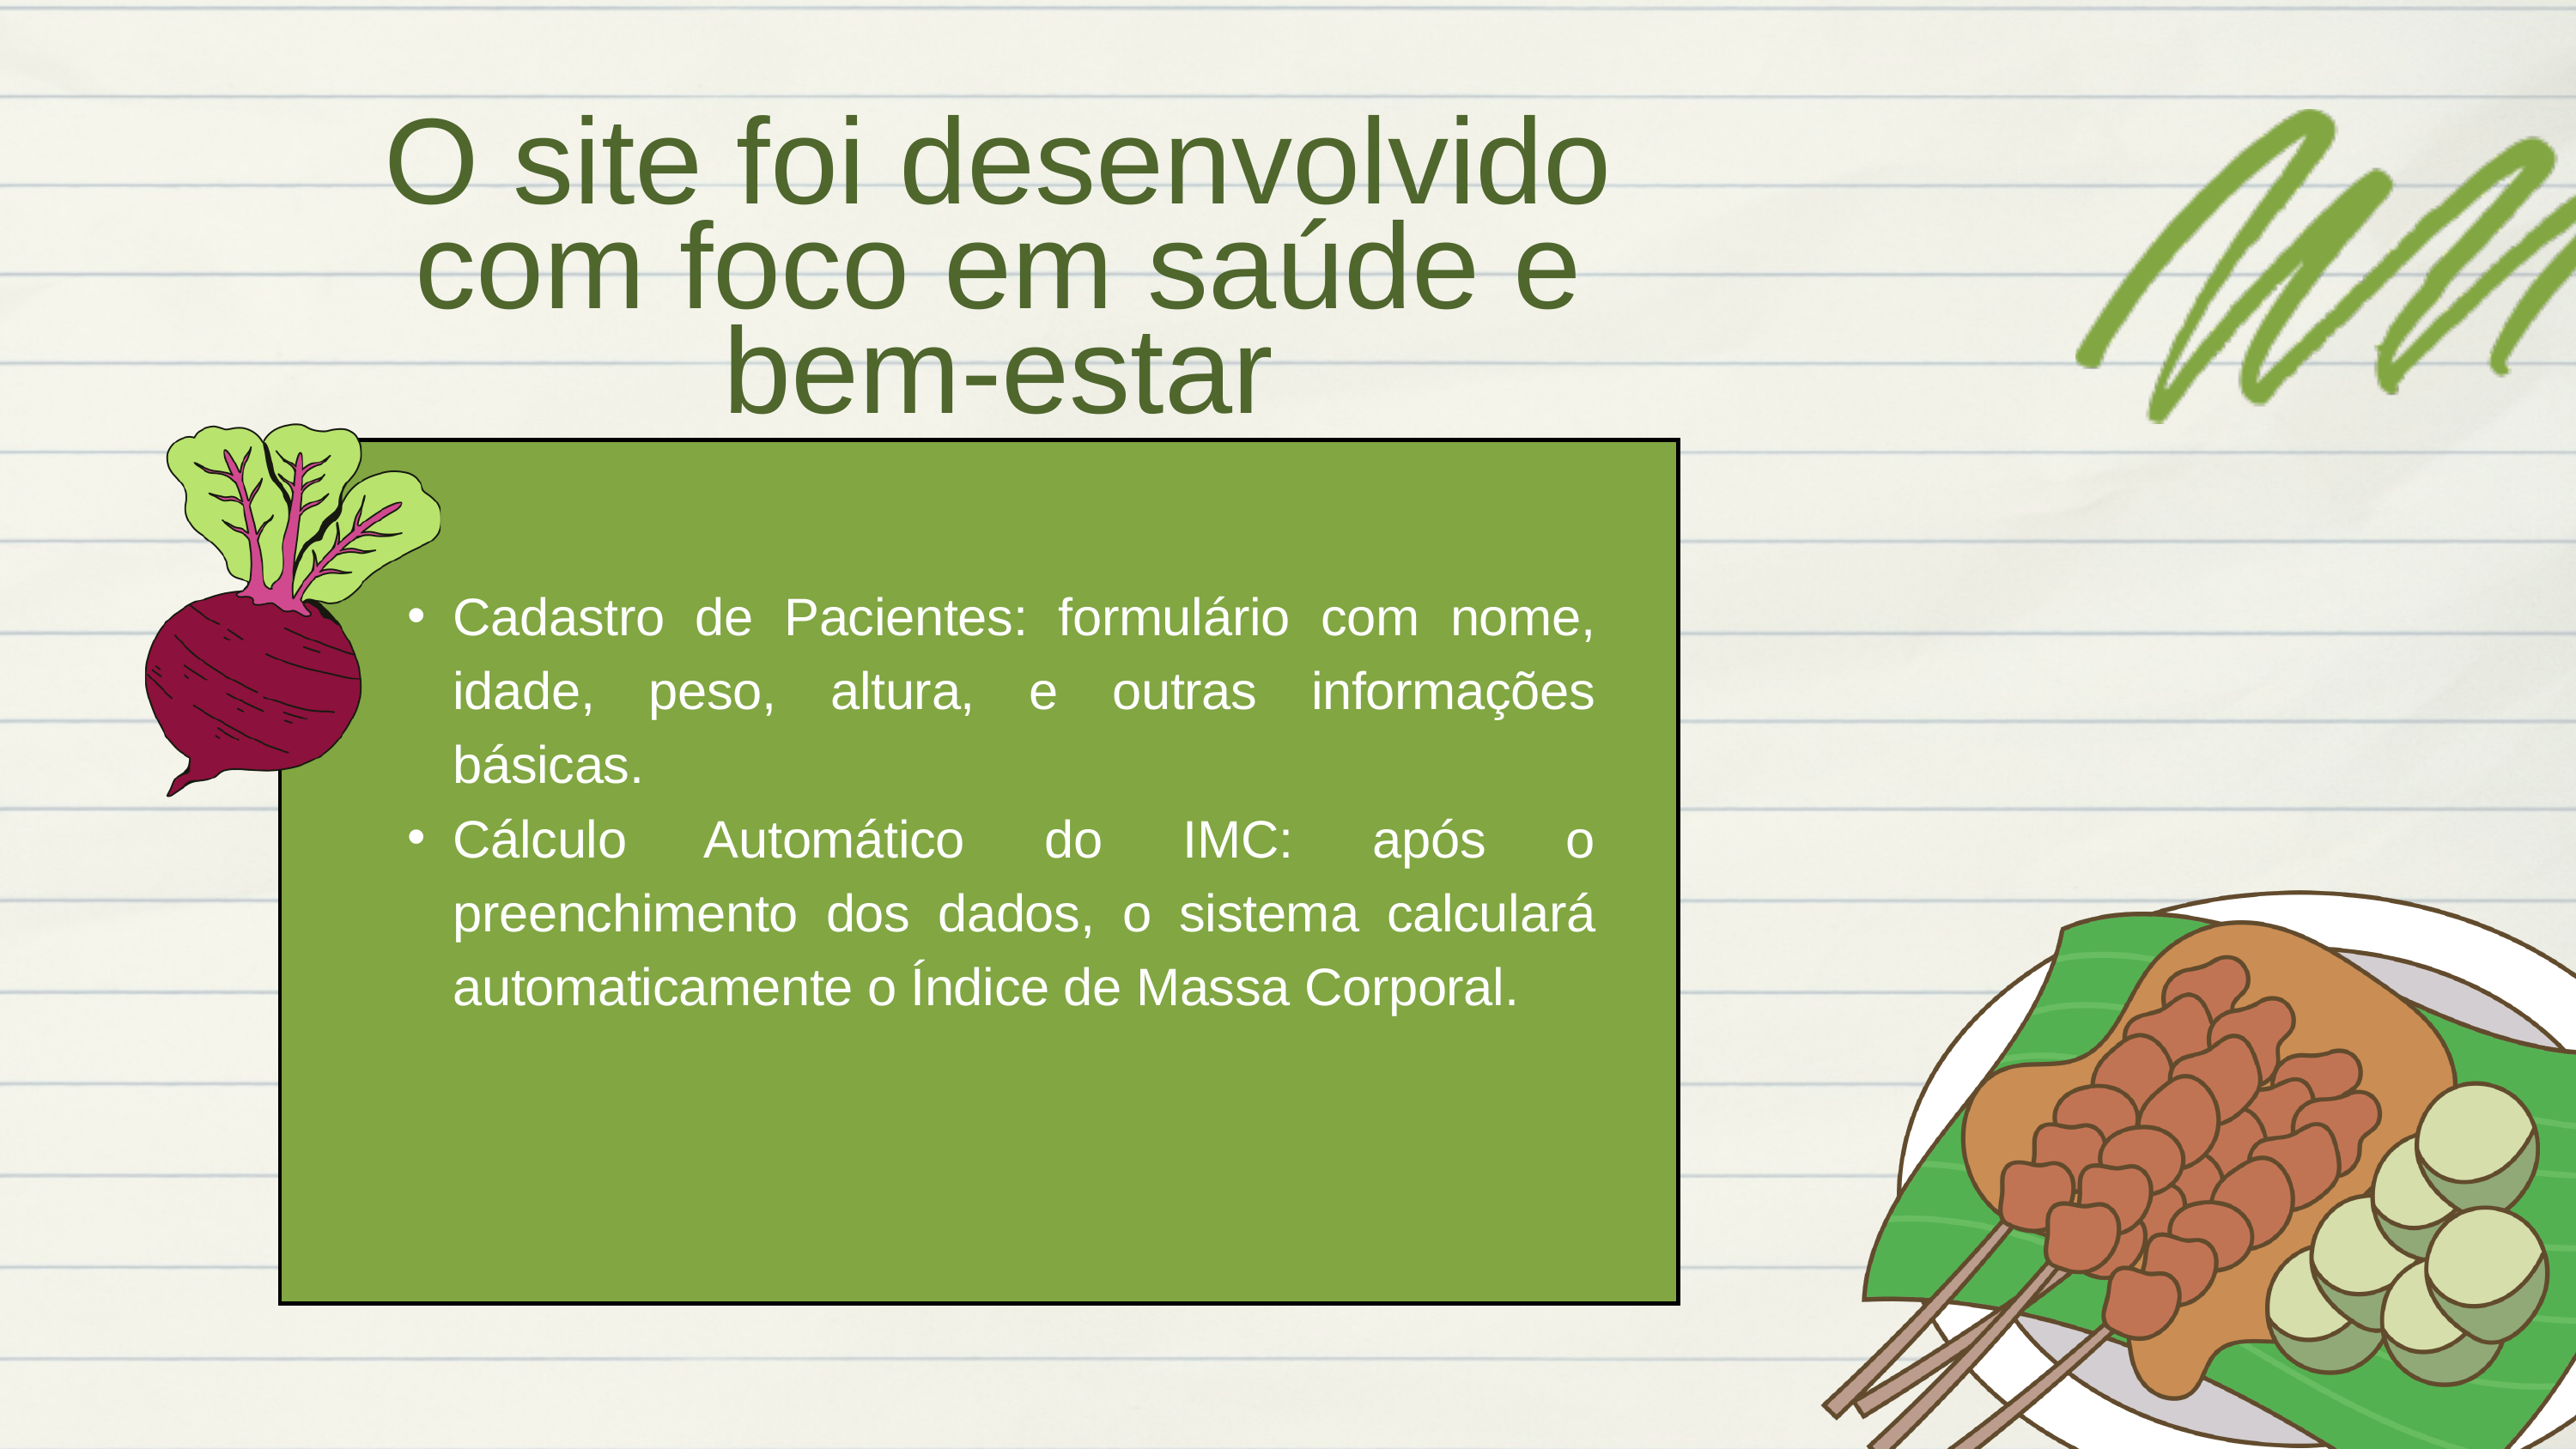

O site foi desenvolvido com foco em saúde e bem-estar

Cadastro de Pacientes: formulário com nome, idade, peso, altura, e outras informações básicas.
Cálculo Automático do IMC: após o preenchimento dos dados, o sistema calculará automaticamente o Índice de Massa Corporal.